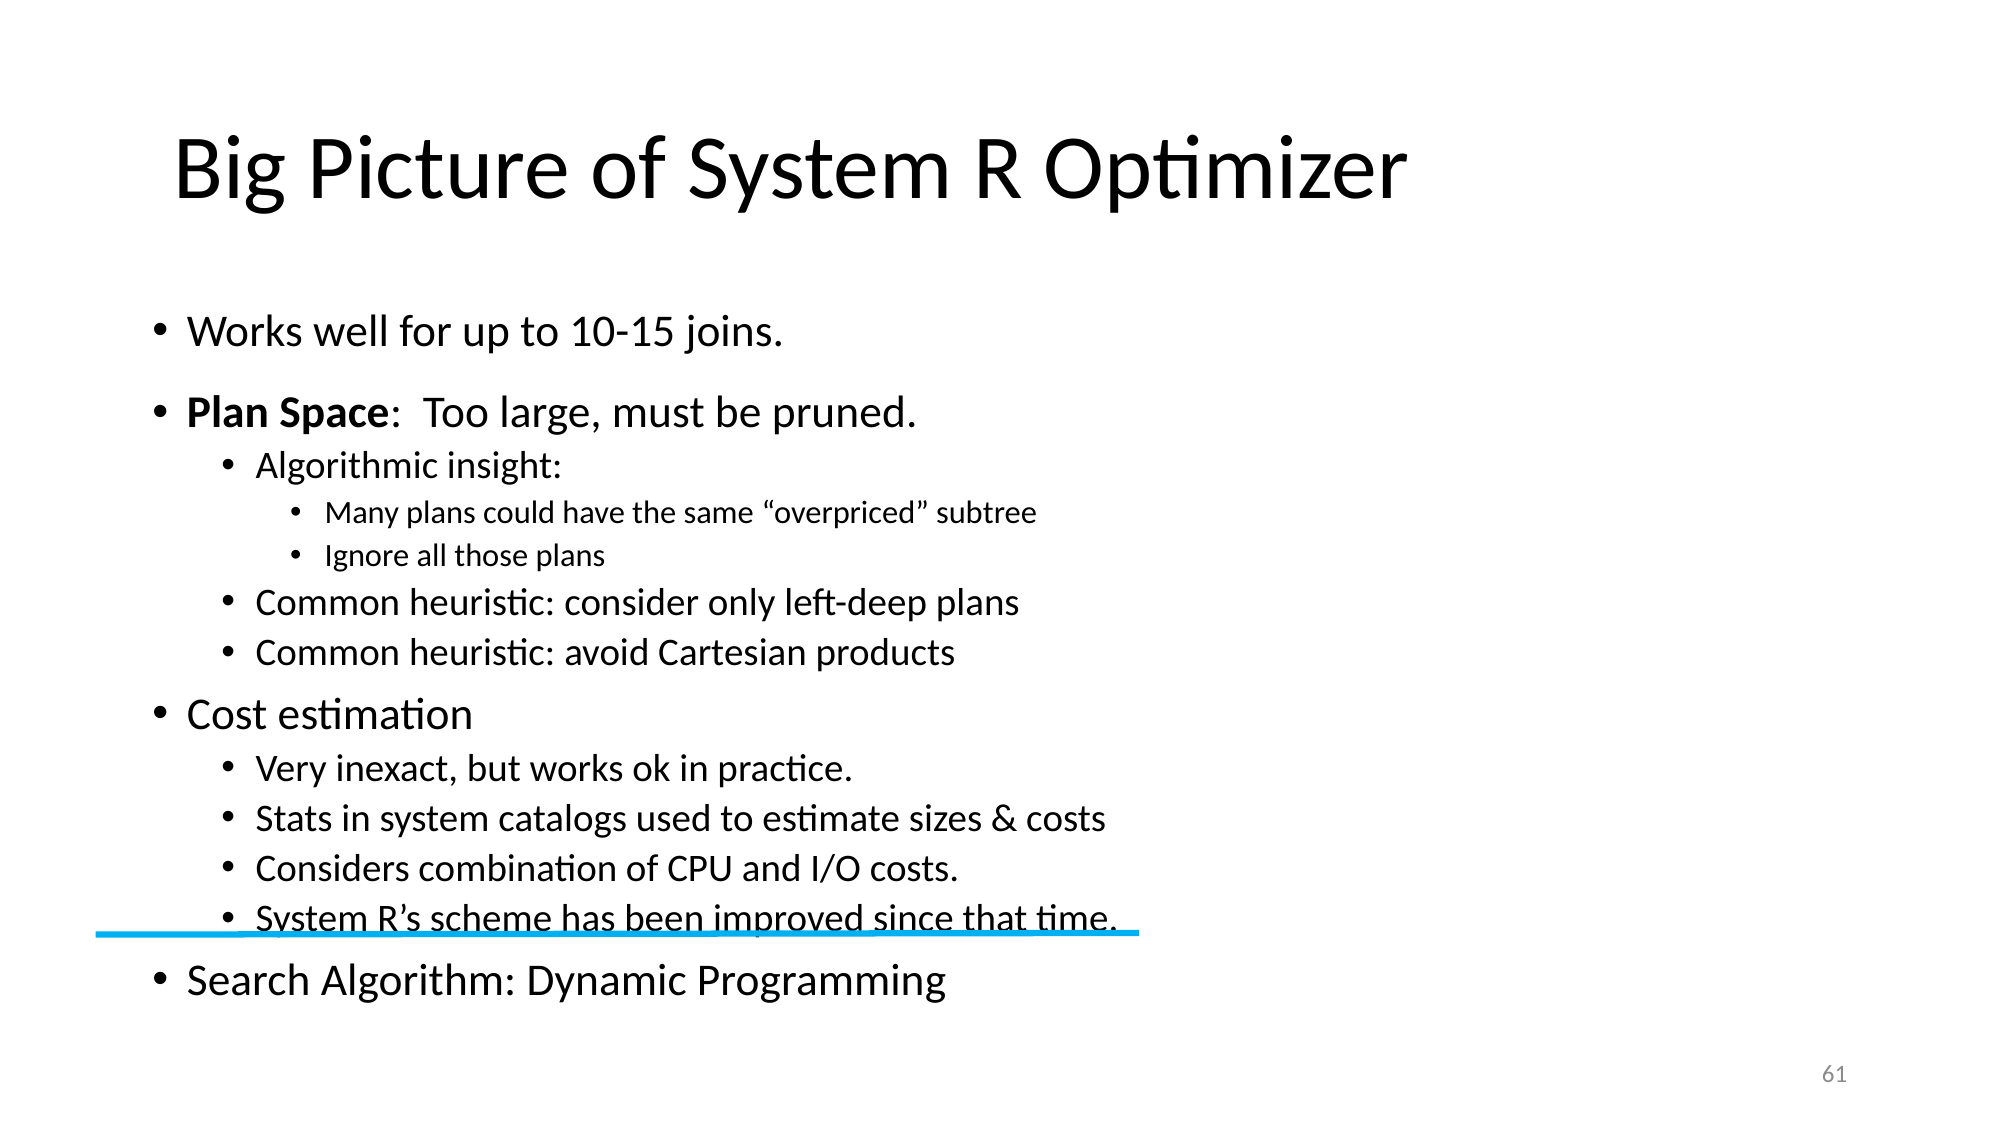

# Big Picture of System R Optimizer
Works well for up to 10-15 joins.
Plan Space:  Too large, must be pruned.
Algorithmic insight:
Many plans could have the same “overpriced” subtree
Ignore all those plans
Common heuristic: consider only left-deep plans
Common heuristic: avoid Cartesian products
Cost estimation
Very inexact, but works ok in practice.
Stats in system catalogs used to estimate sizes & costs
Considers combination of CPU and I/O costs.
System R’s scheme has been improved since that time.
Search Algorithm: Dynamic Programming

61